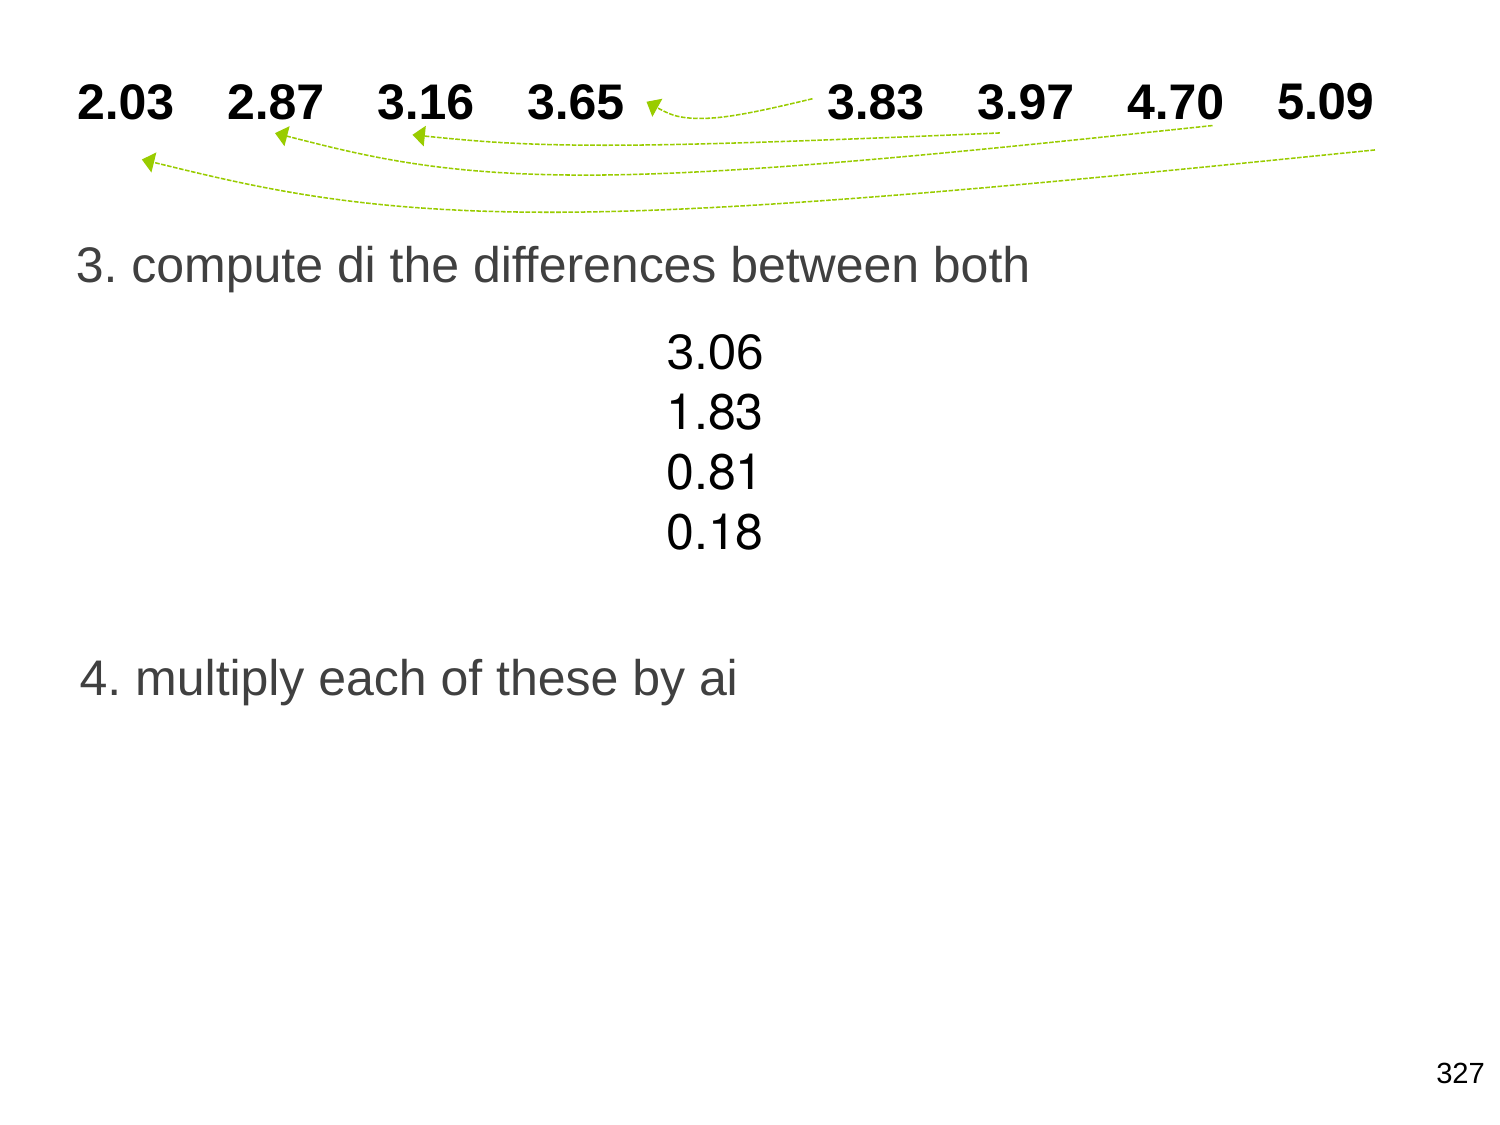

2.03	2.87	3.16	3.65		3.83	3.97	4.70	5.09

3. compute di the differences between both
3.06
1.83
0.81
0.18

4. multiply each of these by ai
327